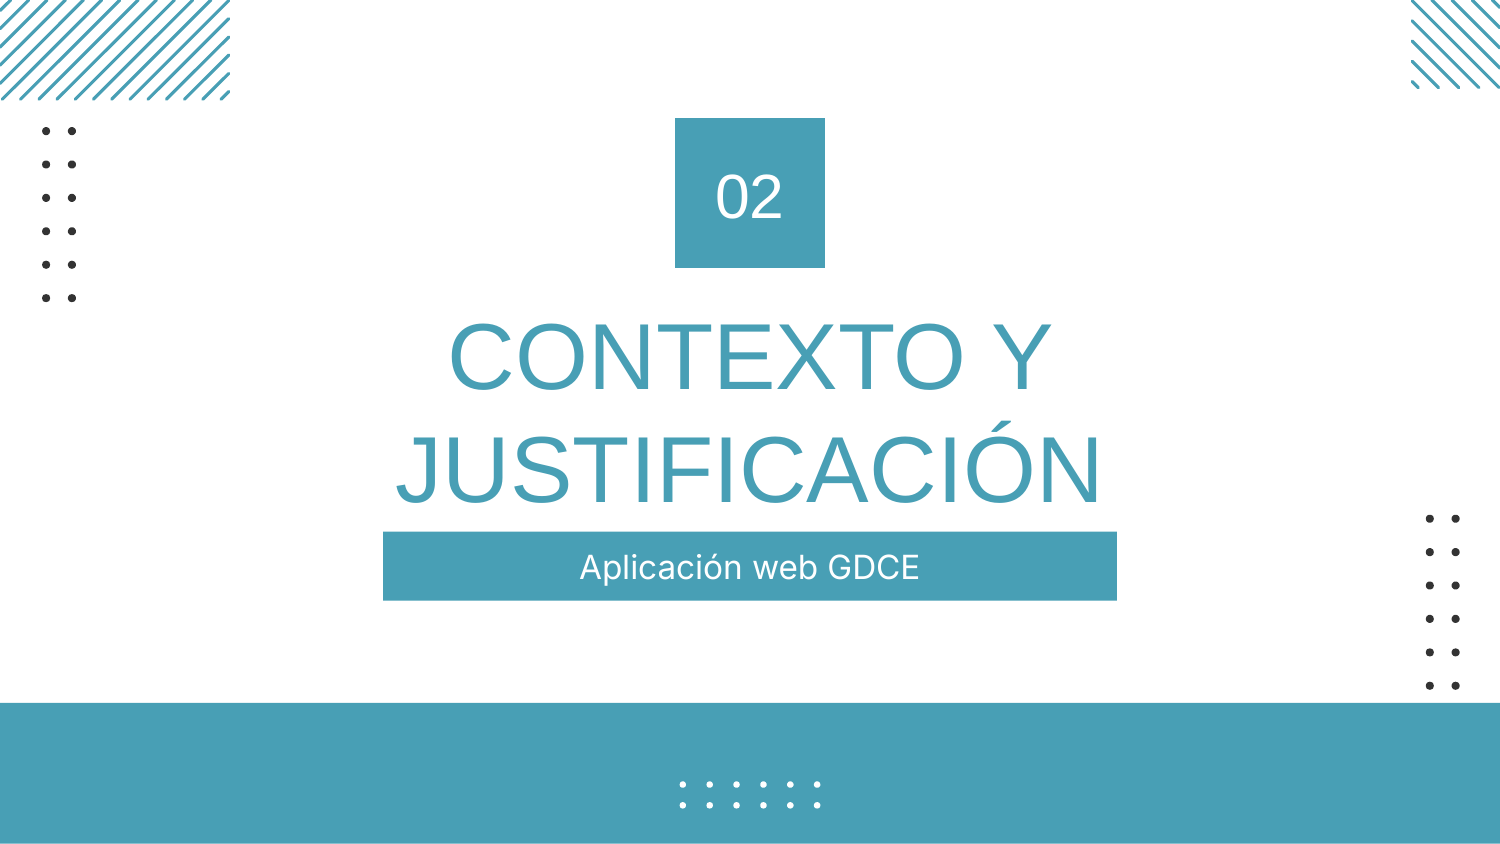

02
# CONTEXTO Y JUSTIFICACIÓN
Aplicación web GDCE